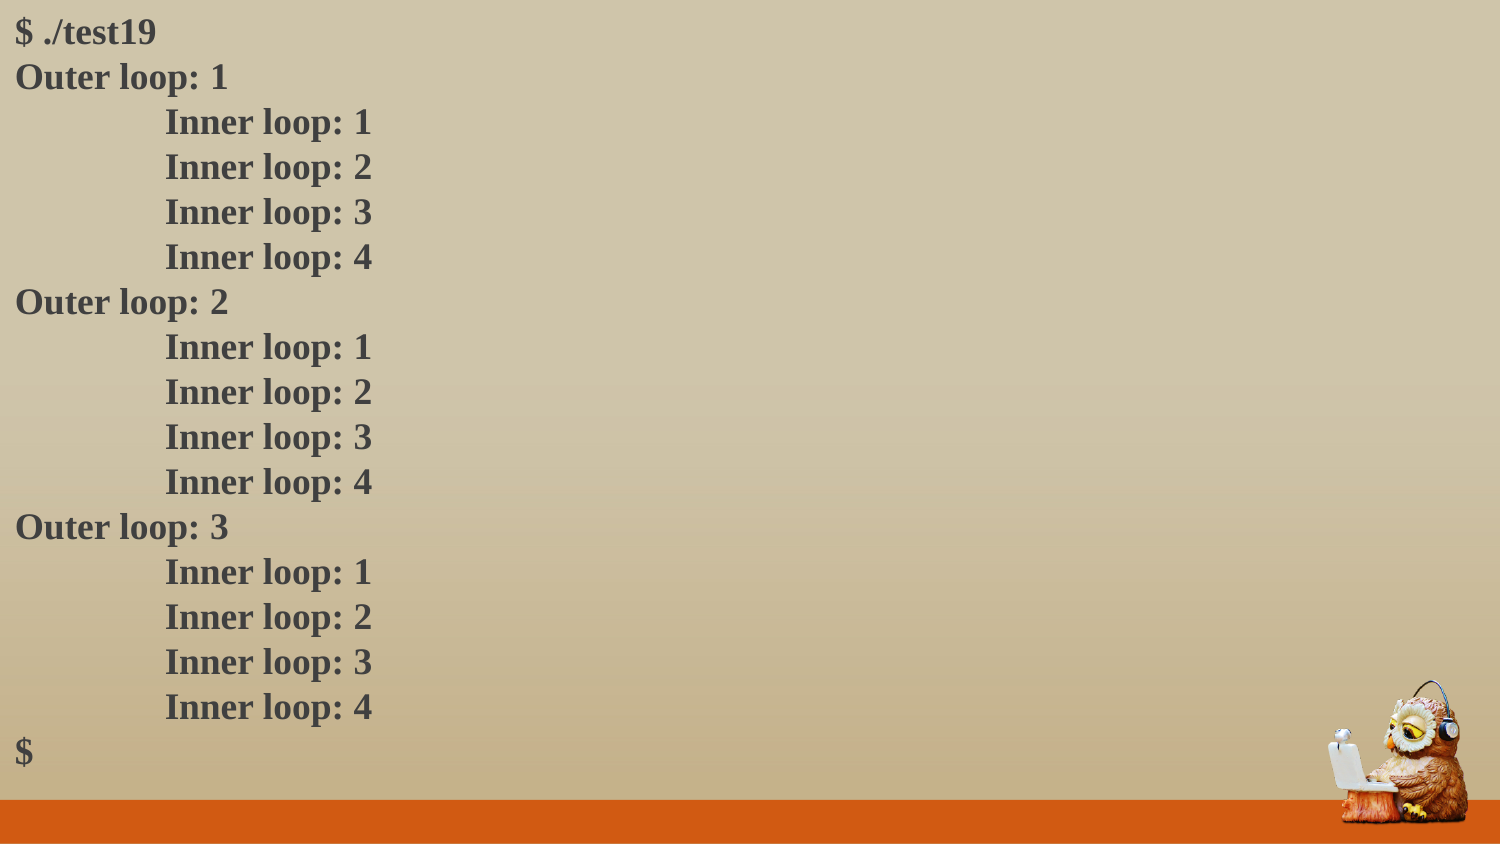

$ ./test19
Outer loop: 1
	Inner loop: 1
	Inner loop: 2
	Inner loop: 3
	Inner loop: 4
Outer loop: 2
	Inner loop: 1
	Inner loop: 2
	Inner loop: 3
	Inner loop: 4
Outer loop: 3
	Inner loop: 1
	Inner loop: 2
	Inner loop: 3
	Inner loop: 4
$